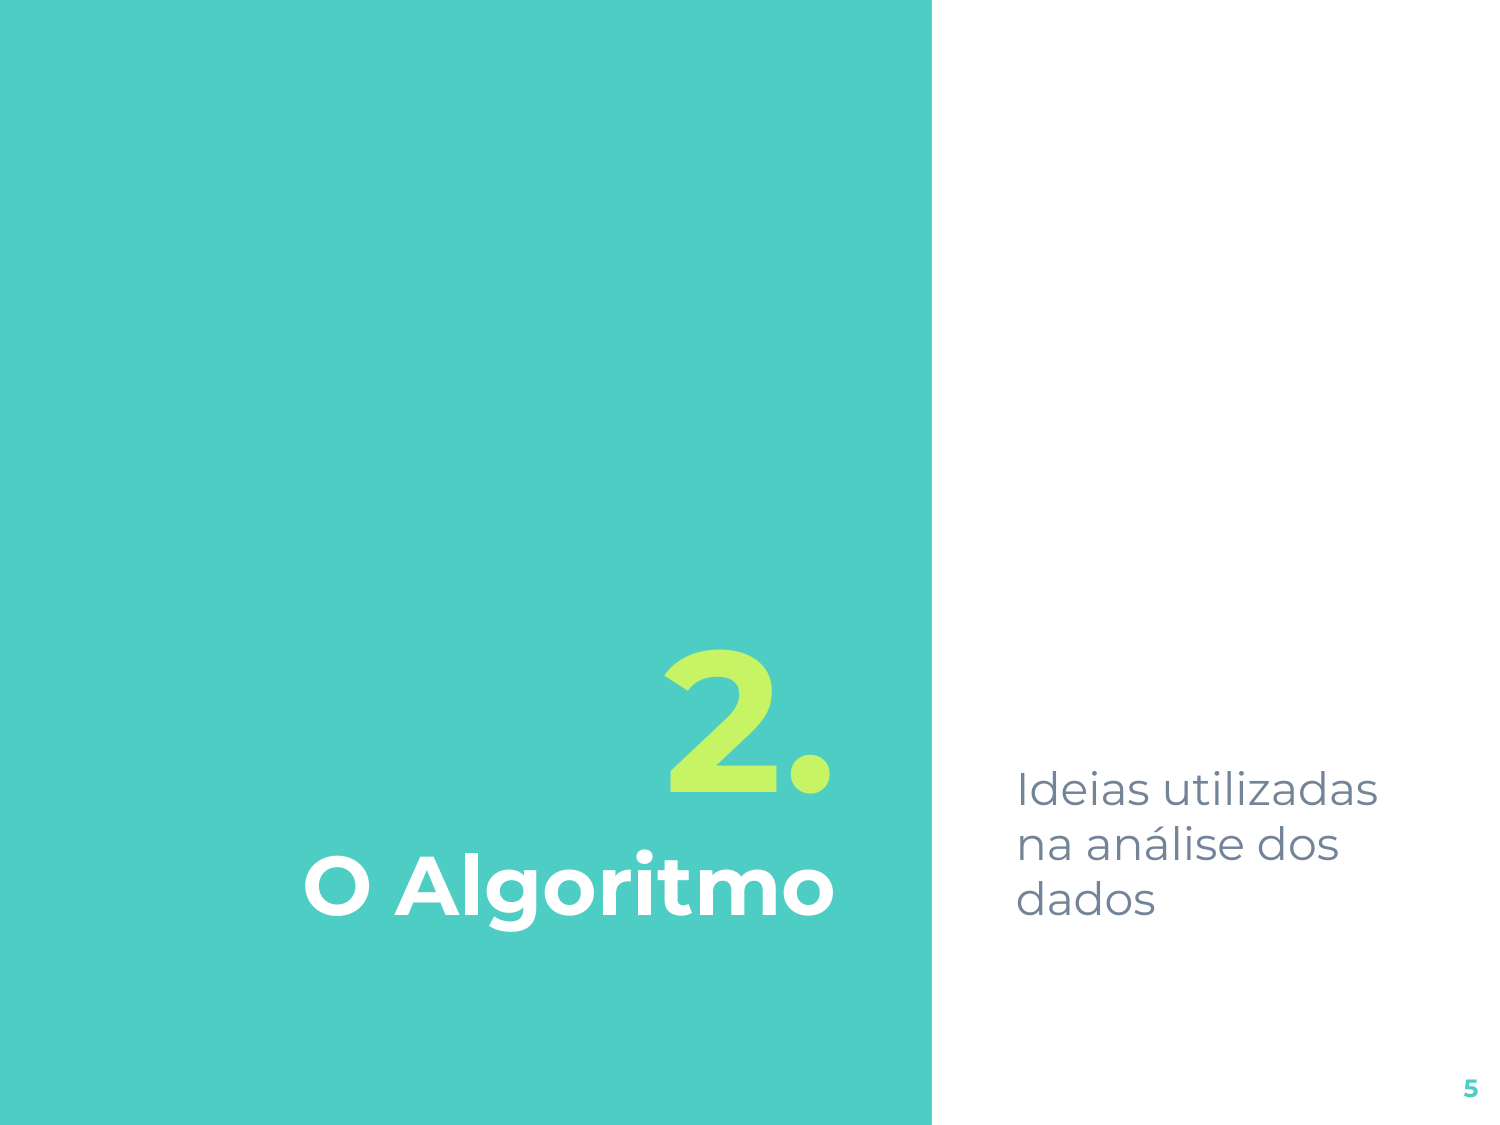

Ideias utilizadas na análise dos dados
# 2.
O Algoritmo
5